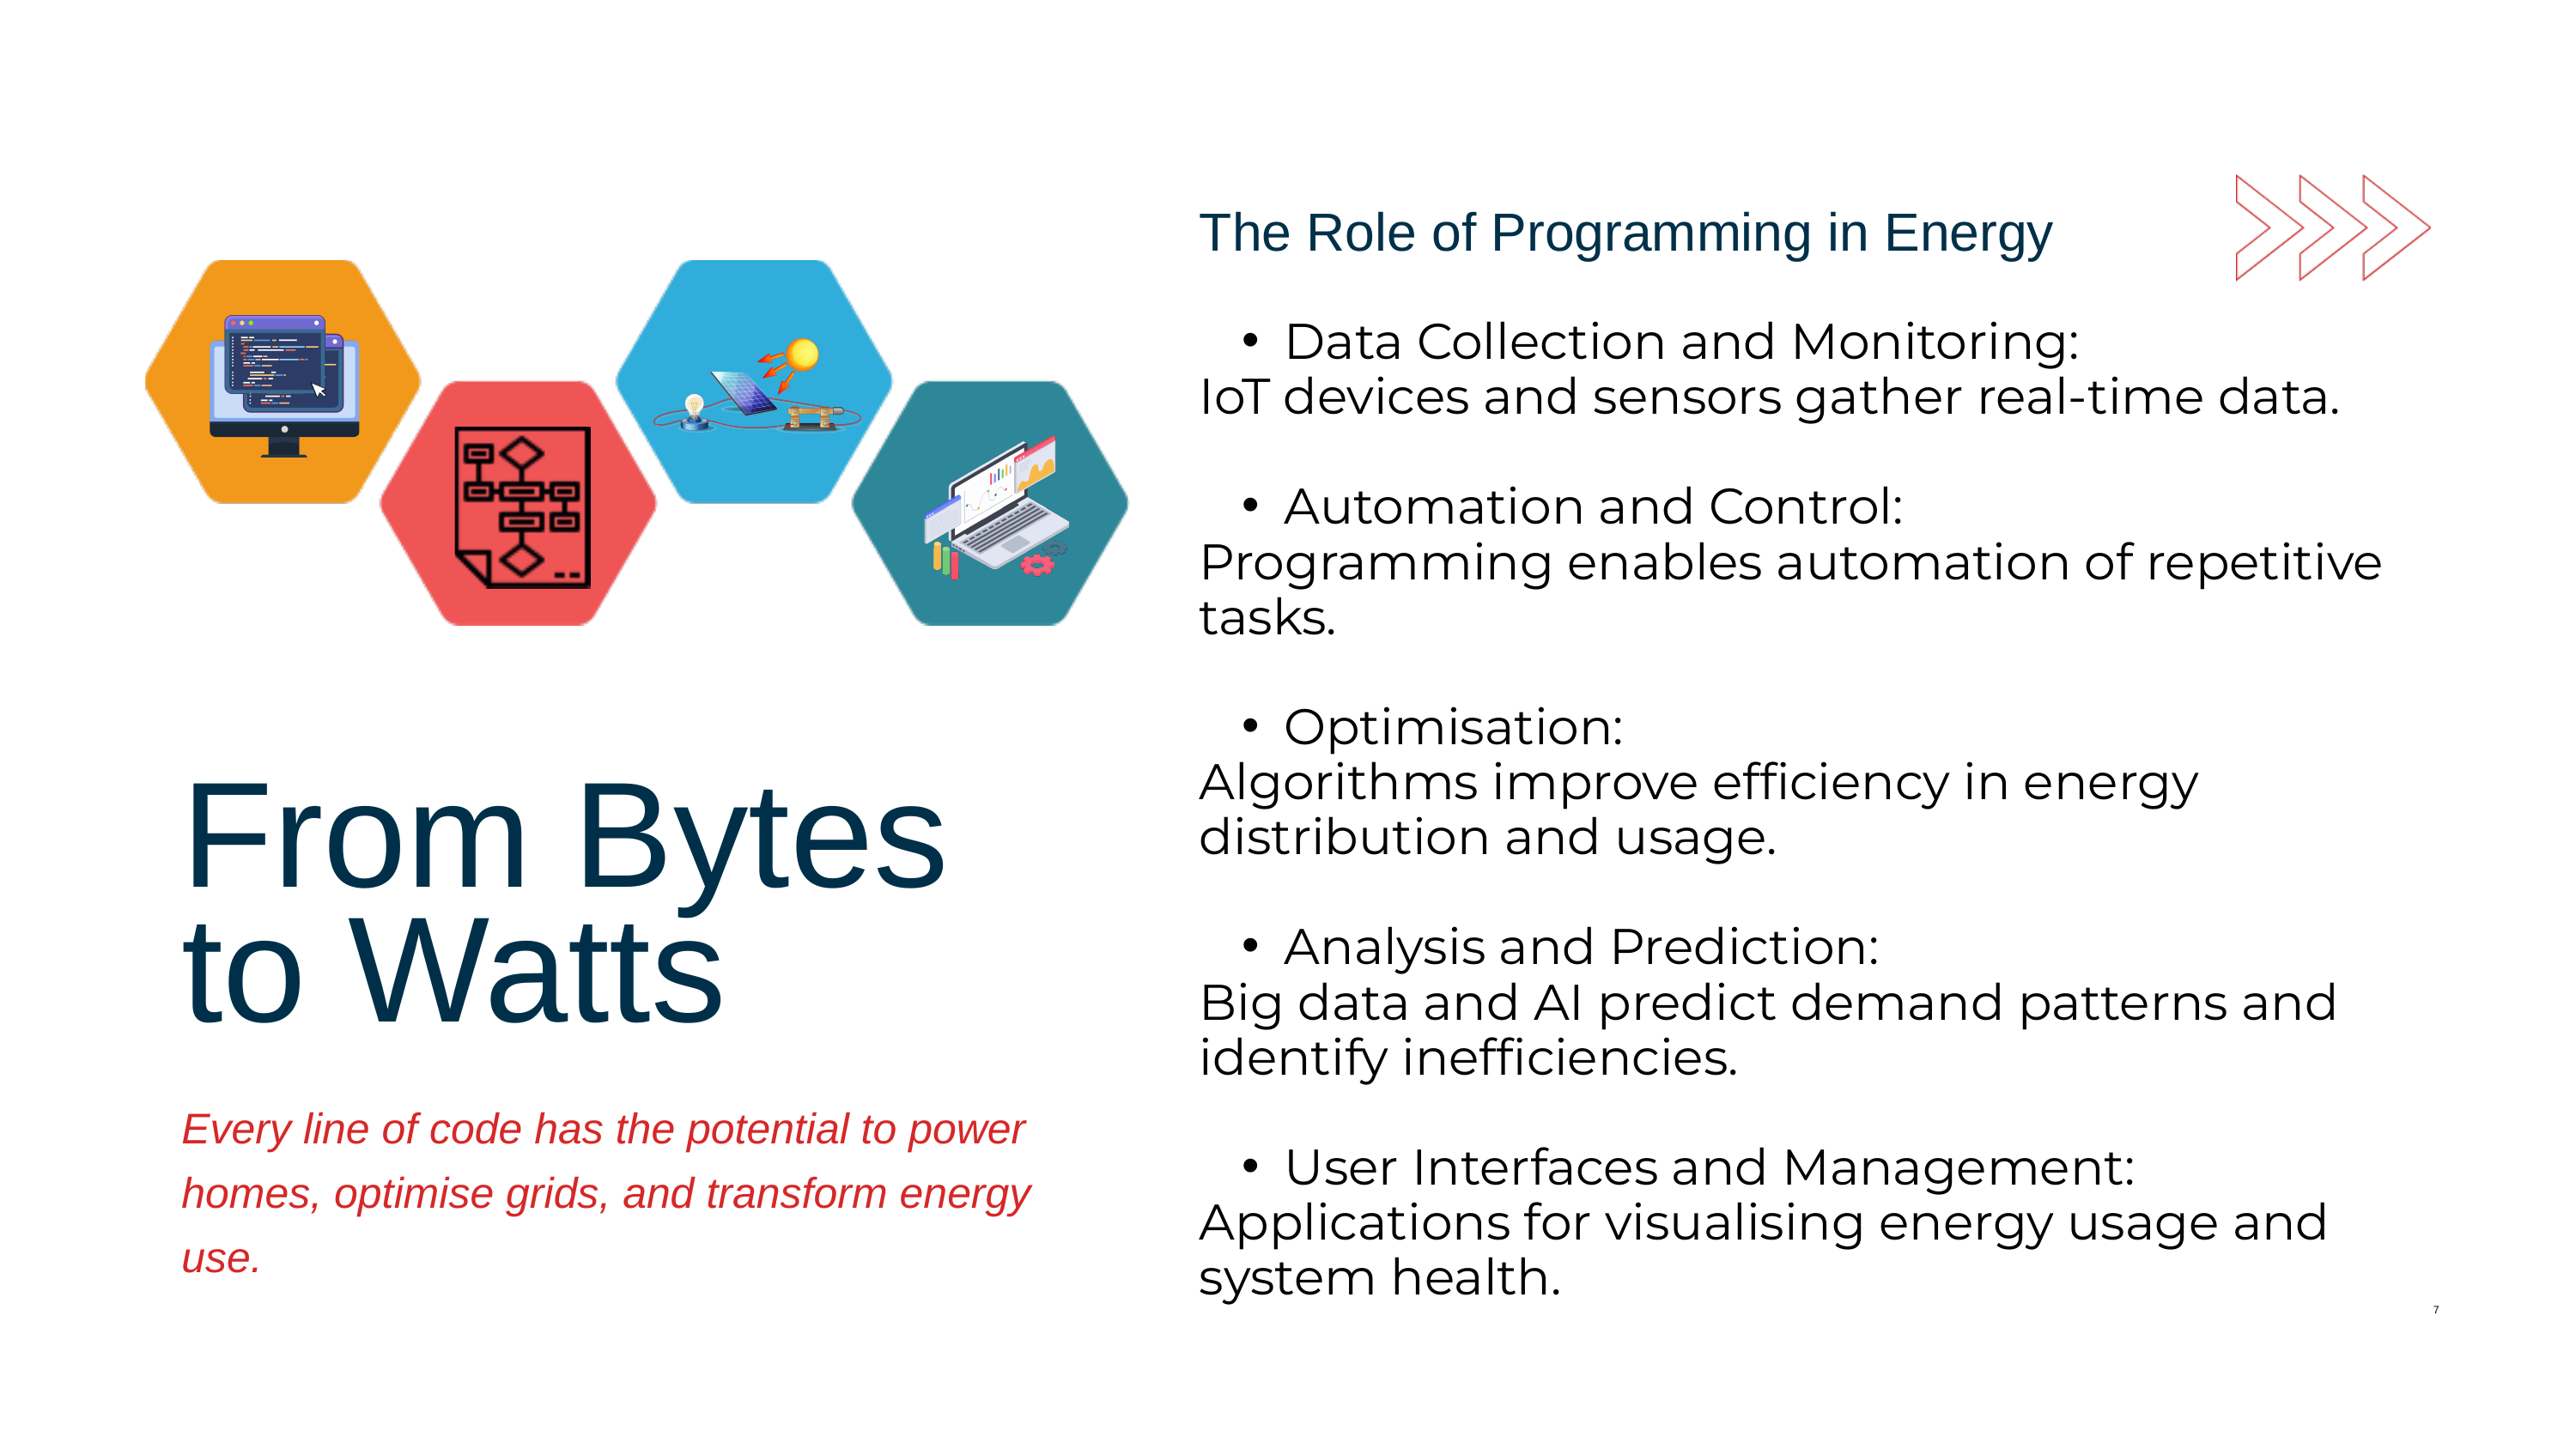

The Role of Programming in Energy

Data Collection and Monitoring:
IoT devices and sensors gather real-time data.

Automation and Control:
Programming enables automation of repetitive tasks.

Optimisation:
Algorithms improve efficiency in energy distribution and usage.

Analysis and Prediction:
Big data and AI predict demand patterns and identify inefficiencies.

User Interfaces and Management:
Applications for visualising energy usage and system health.
From Bytes to Watts
Every line of code has the potential to power homes, optimise grids, and transform energy use.
7